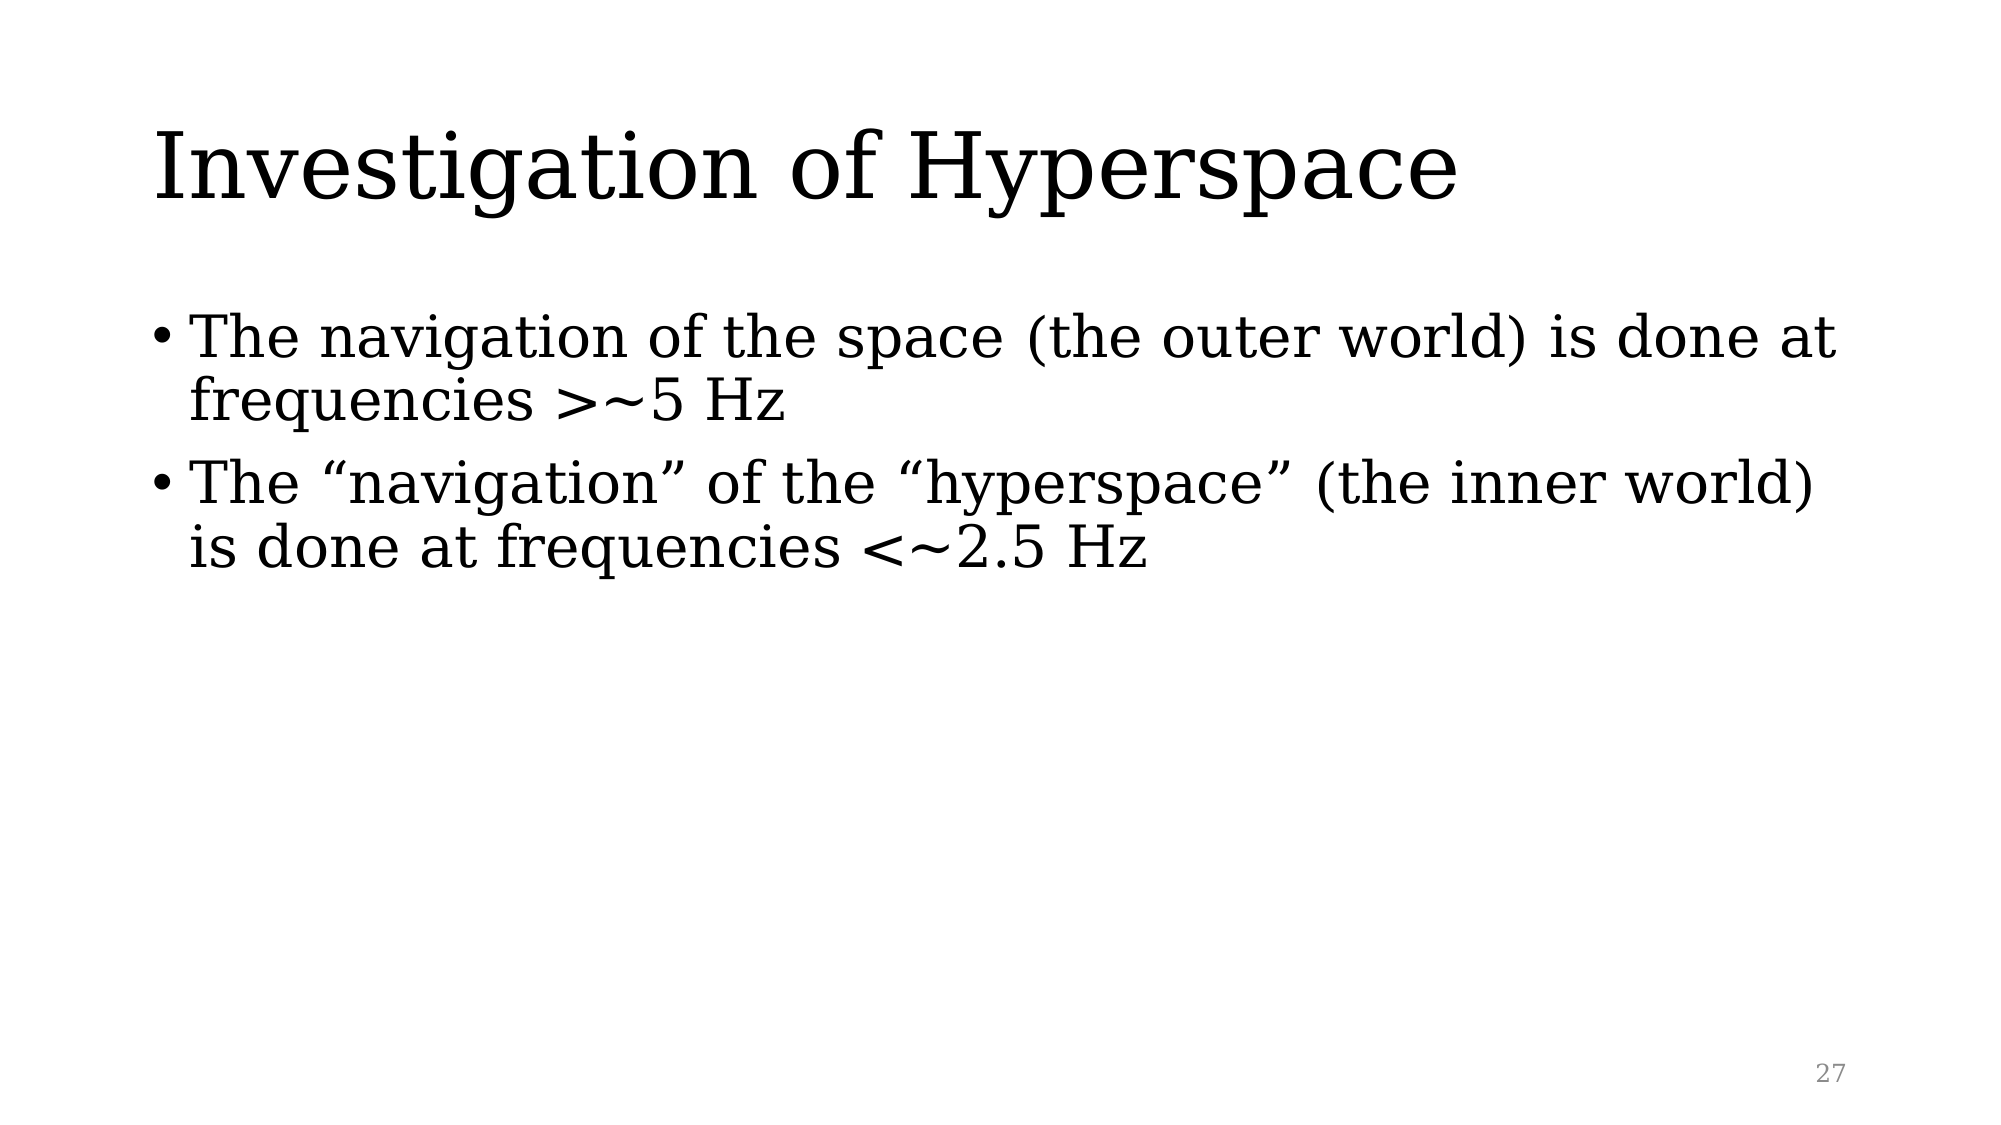

# Investigation of Hyperspace
The navigation of the space (the outer world) is done at frequencies >~5 Hz
The “navigation” of the “hyperspace” (the inner world) is done at frequencies <~2.5 Hz
27